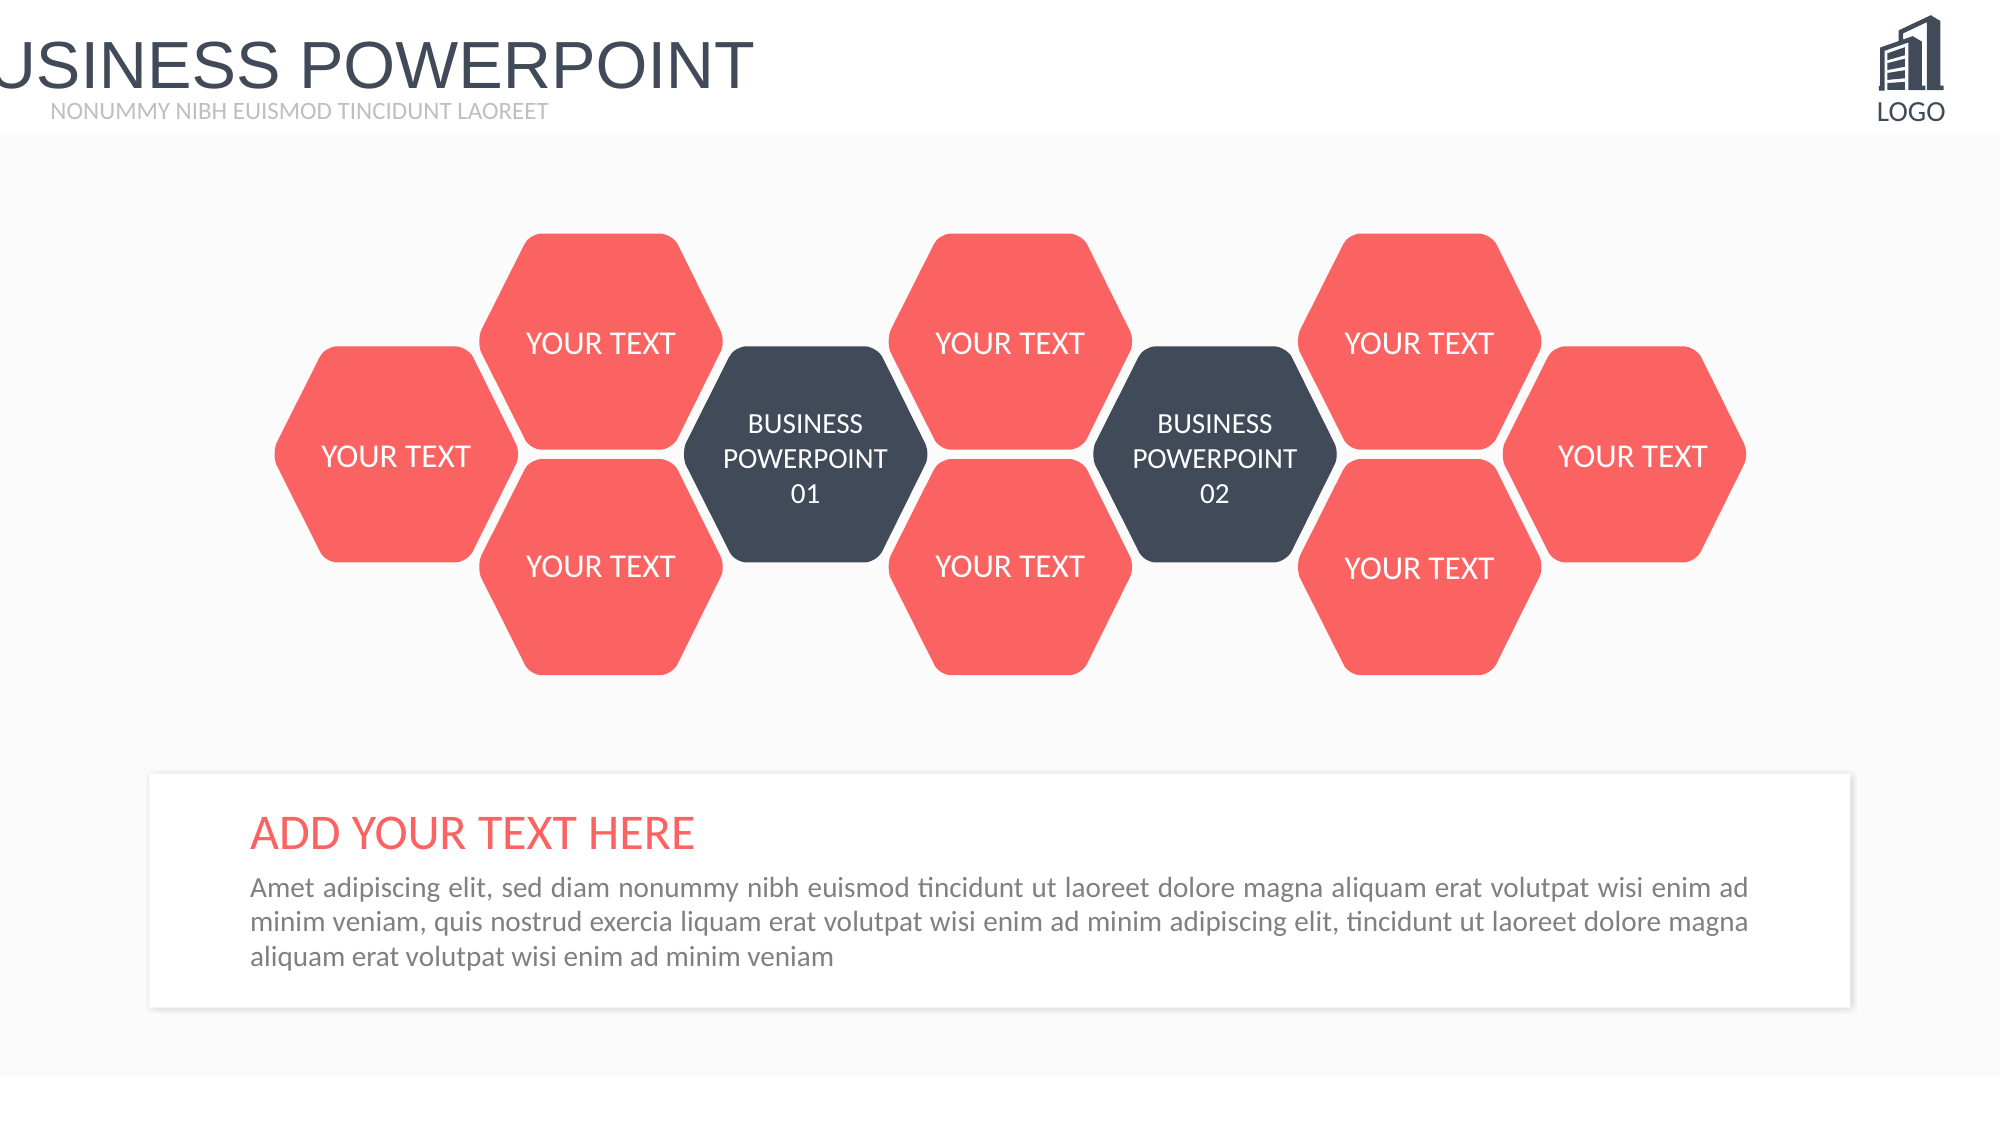

BUSINESS POWERPOINT
NONUMMY NIBH EUISMOD TINCIDUNT LAOREET

YOUR TEXT
YOUR TEXT
YOUR TEXT

BUSINESS
POWERPOINT
01
BUSINESS
POWERPOINT
02
YOUR TEXT
YOUR TEXT

YOUR TEXT
YOUR TEXT
YOUR TEXT

ADD YOUR TEXT HERE
Amet adipiscing elit, sed diam nonummy nibh euismod tincidunt ut laoreet dolore magna aliquam erat volutpat wisi enim ad minim veniam, quis nostrud exercia liquam erat volutpat wisi enim ad minim adipiscing elit, tincidunt ut laoreet dolore magna aliquam erat volutpat wisi enim ad minim veniam